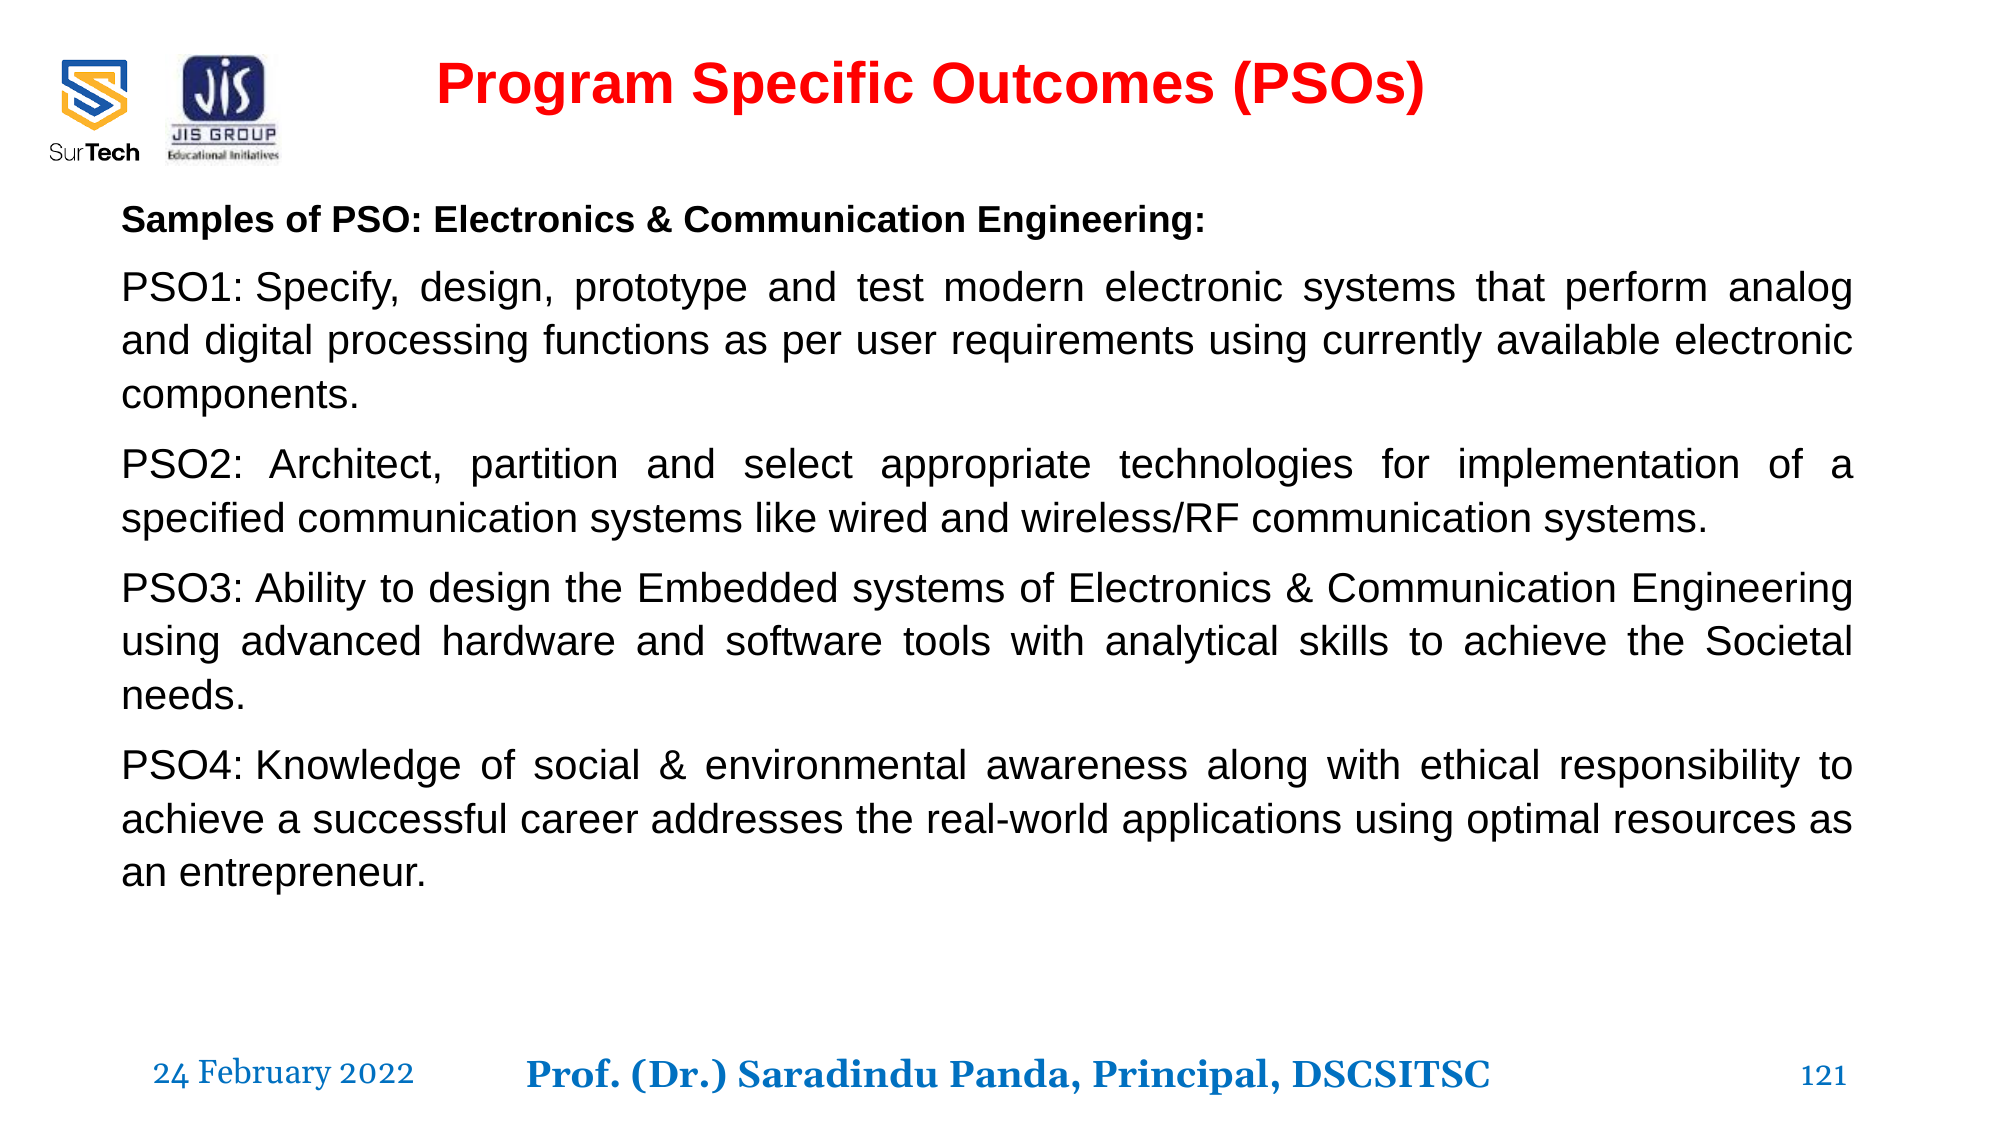

Program Specific Outcomes (PSOs)
Samples of PSO: Electronics & Communication Engineering:
PSO1: Specify, design, prototype and test modern electronic systems that perform analog and digital processing functions as per user requirements using currently available electronic components.
PSO2: Architect, partition and select appropriate technologies for implementation of a specified communication systems like wired and wireless/RF communication systems.
PSO3: Ability to design the Embedded systems of Electronics & Communication Engineering using advanced hardware and software tools with analytical skills to achieve the Societal needs.
PSO4: Knowledge of social & environmental awareness along with ethical responsibility to achieve a successful career addresses the real-world applications using optimal resources as an entrepreneur.
24 February 2022
Prof. (Dr.) Saradindu Panda, Principal, DSCSITSC
121